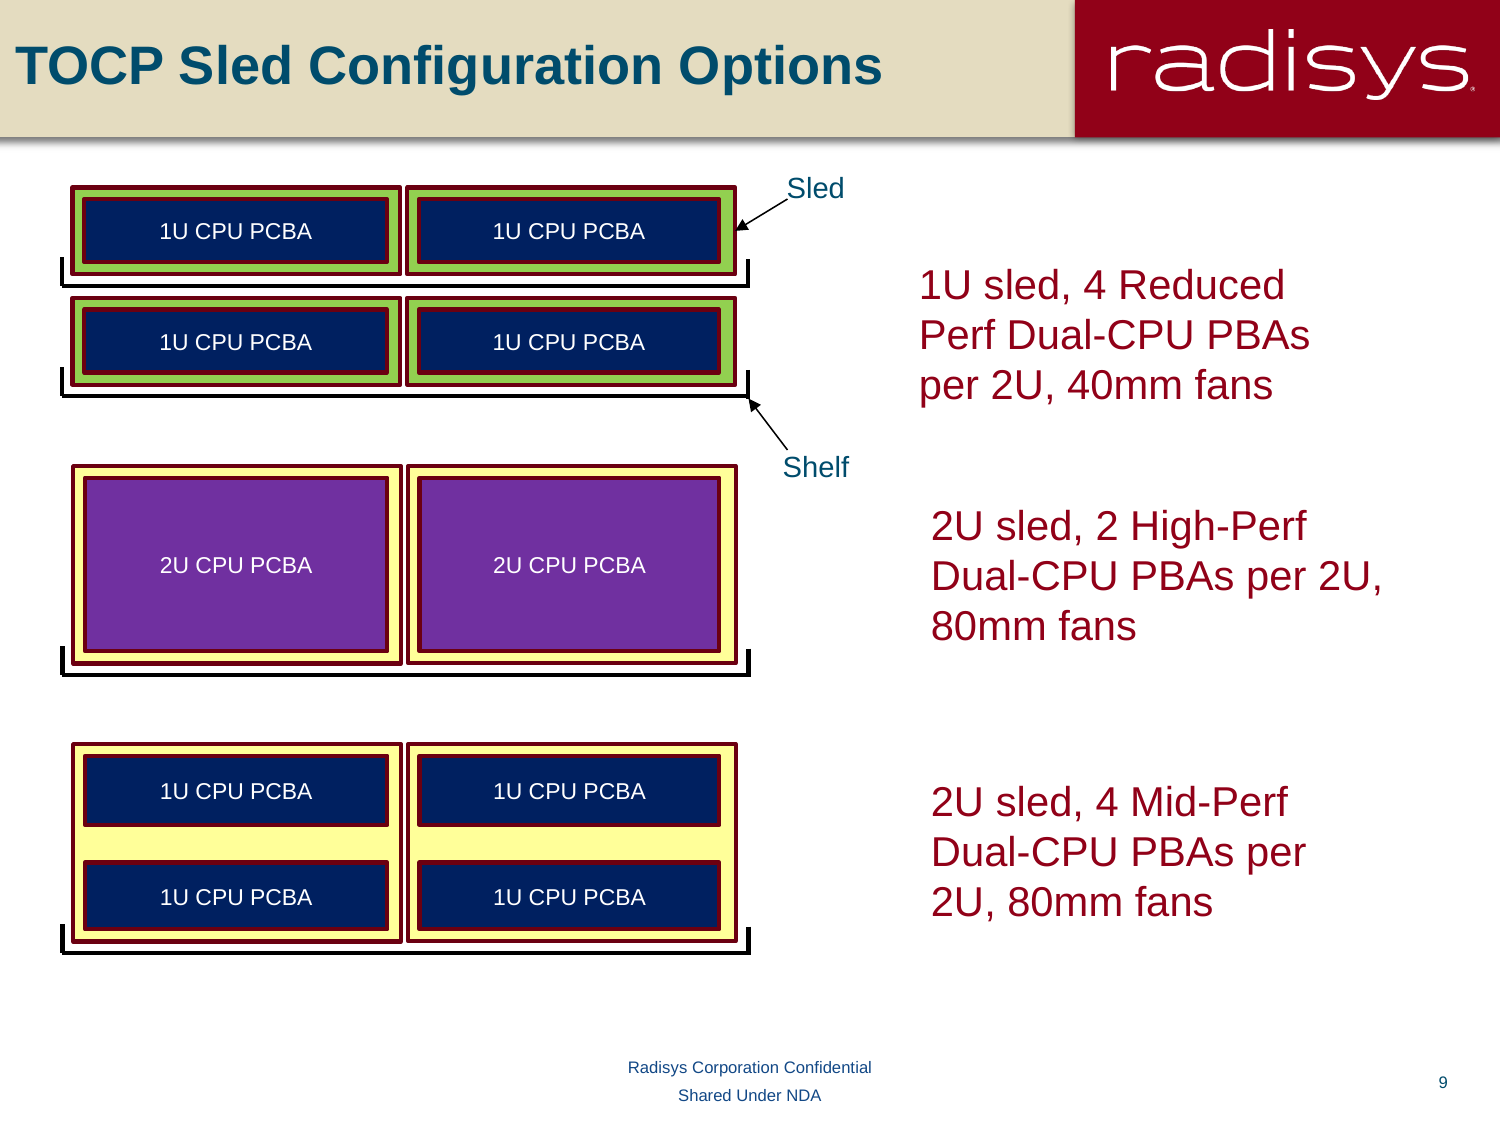

TOCP Sled Configuration Options
Sled

1U CPU PCBA
1U CPU PCBA
1U sled, 4 Reduced Perf Dual-CPU PBAs per 2U, 40mm fans

1U CPU PCBA
1U CPU PCBA
Shelf

2U CPU PCBA
2U CPU PCBA
2U sled, 2 High-Perf Dual-CPU PBAs per 2U, 80mm fans

1U CPU PCBA
1U CPU PCBA
2U sled, 4 Mid-Perf Dual-CPU PBAs per 2U, 80mm fans
1U CPU PCBA
1U CPU PCBA